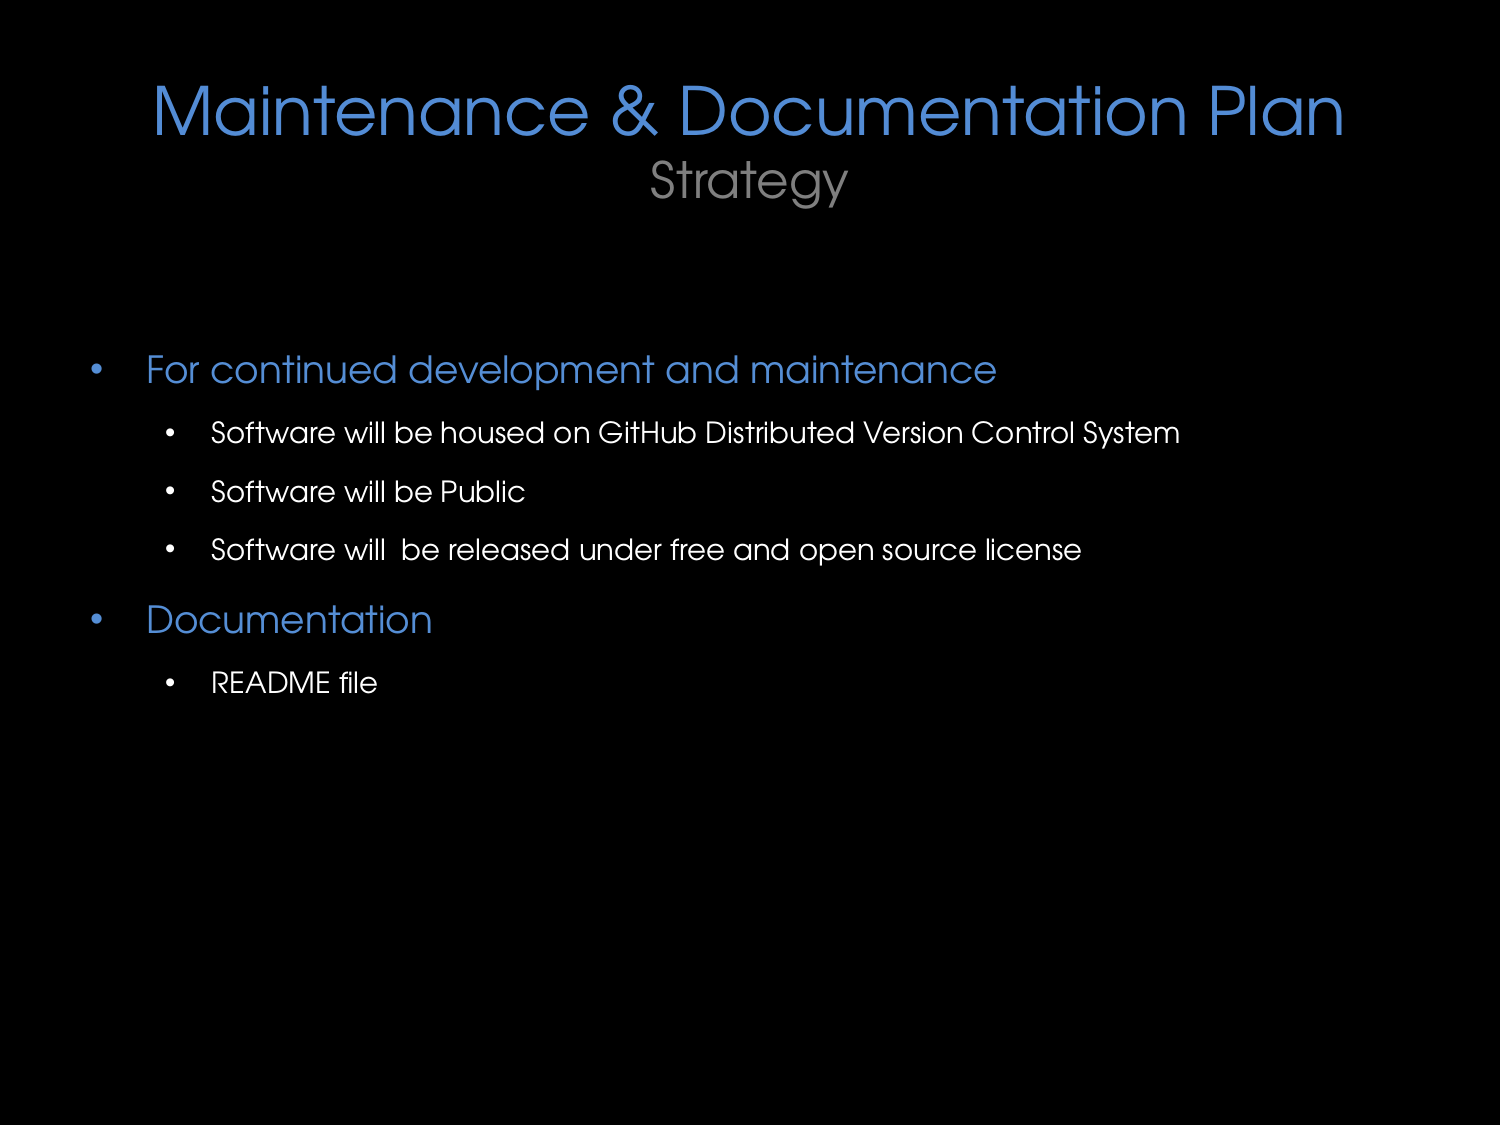

# Maintenance & Documentation Plan Strategy
For continued development and maintenance
Software will be housed on GitHub Distributed Version Control System
Software will be Public
Software will  be released under free and open source license
Documentation
README file